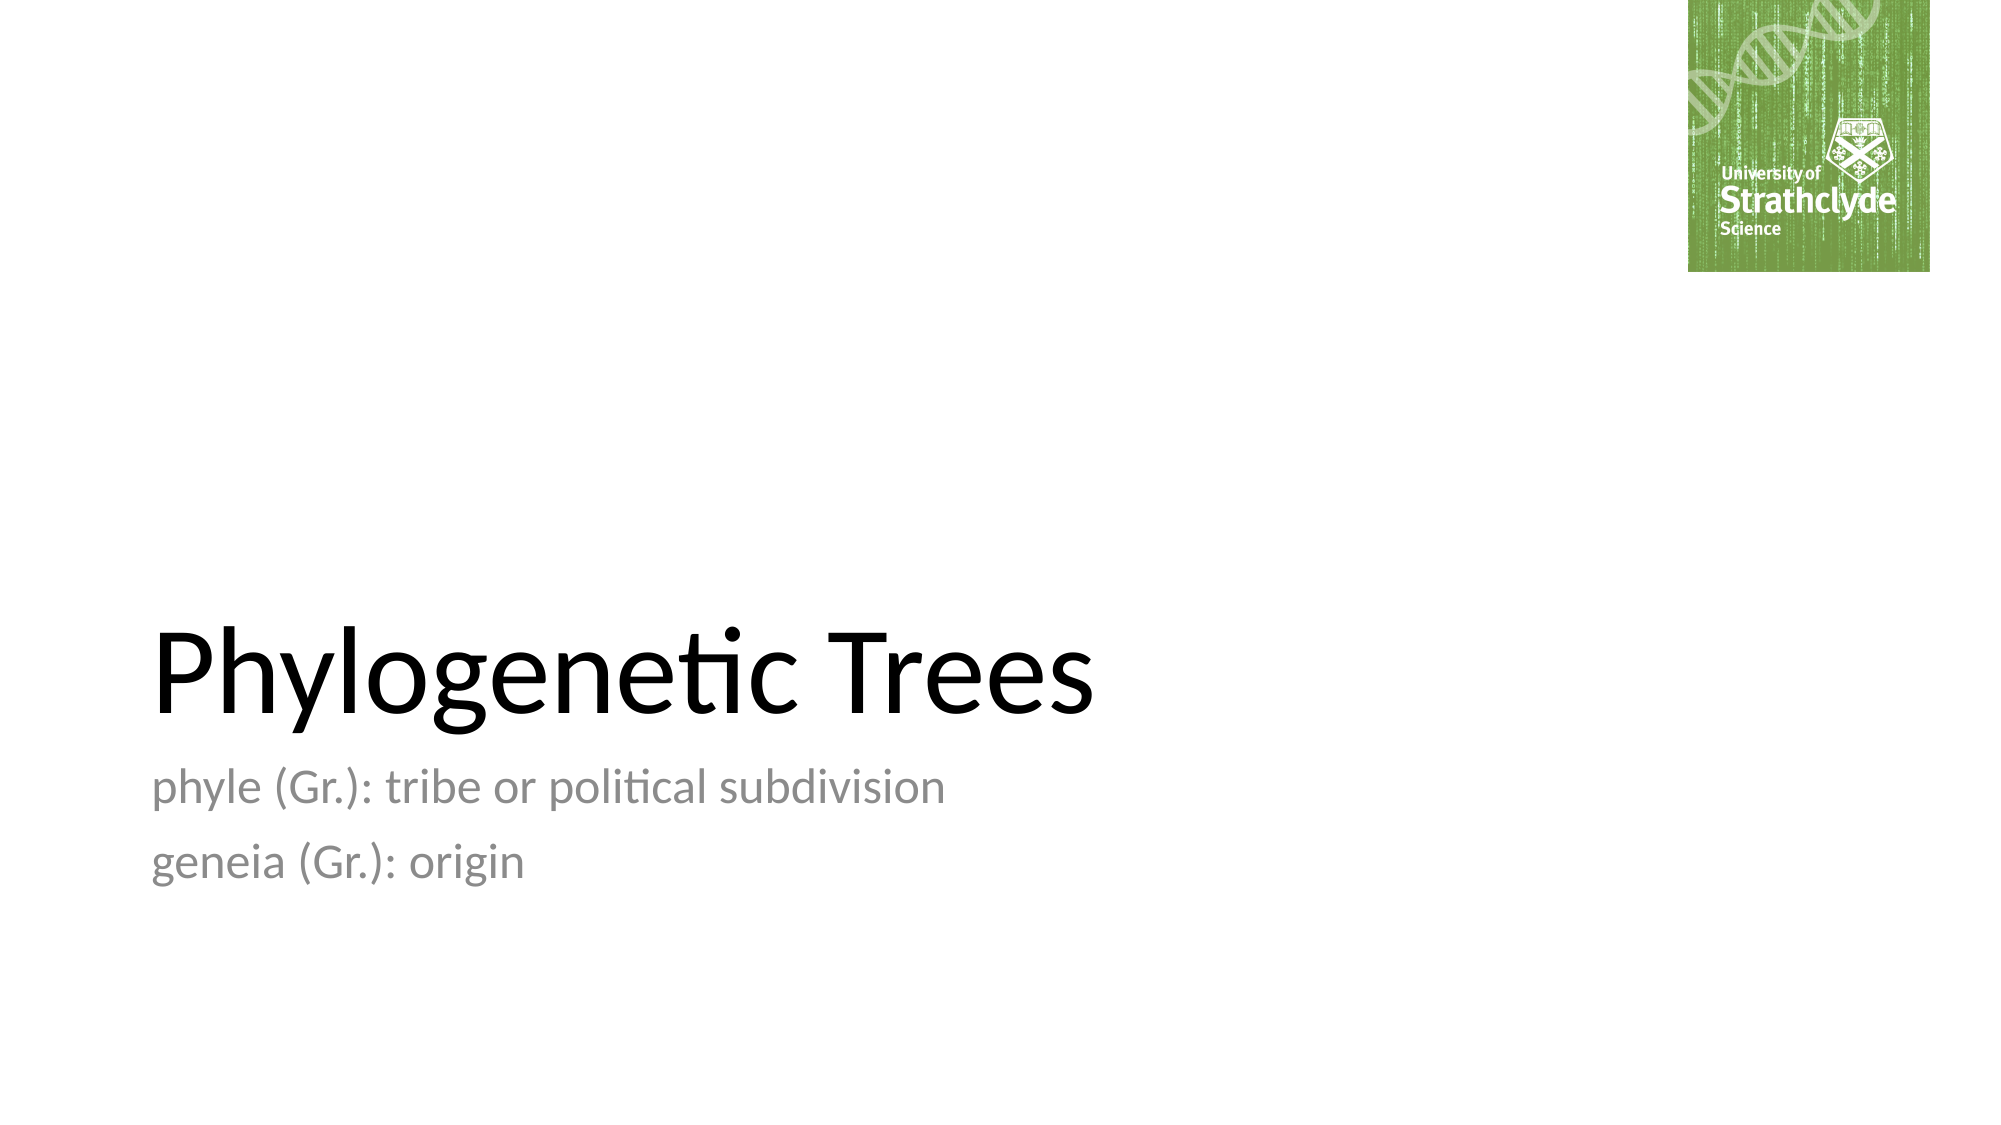

# Phylogenetic Trees
phyle (Gr.): tribe or political subdivision
geneia (Gr.): origin